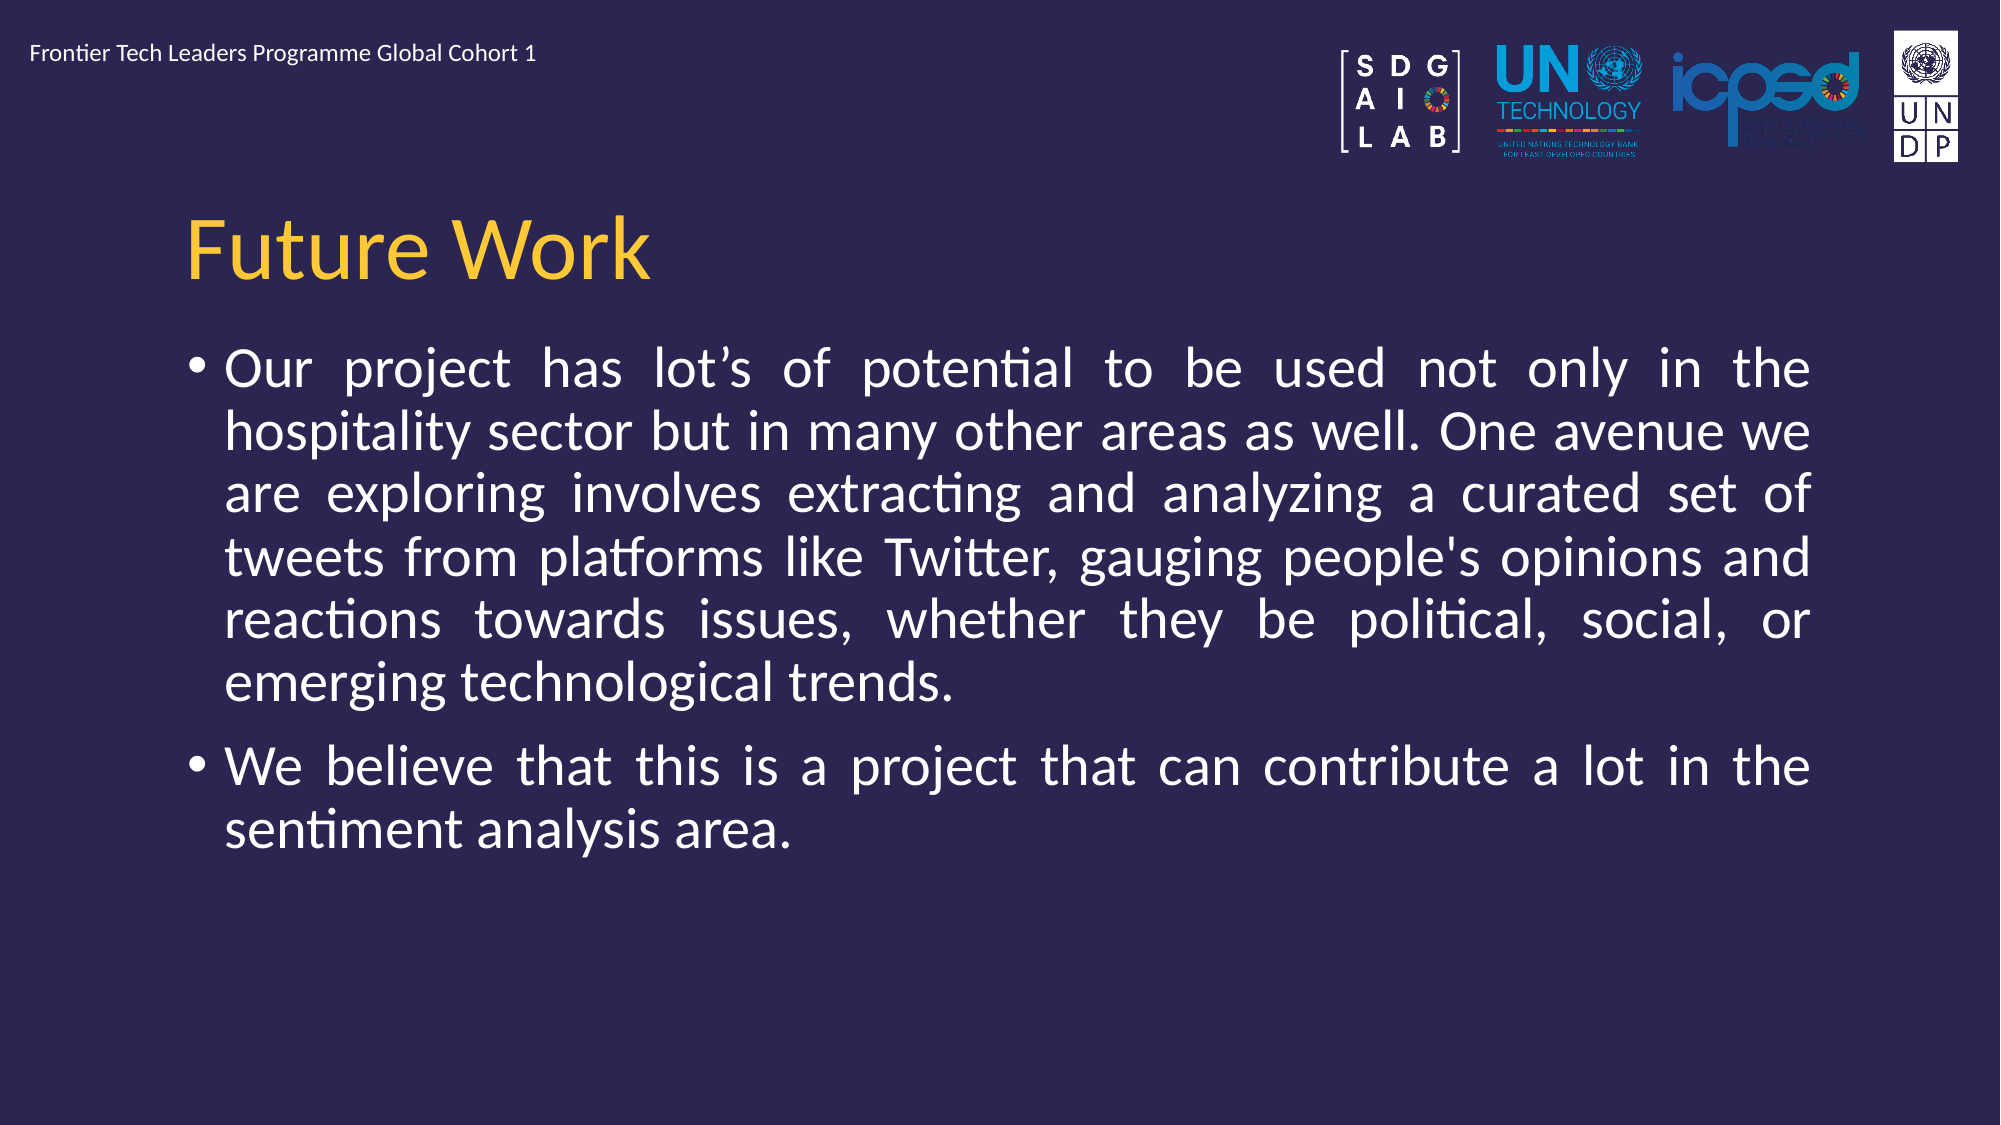

Frontier Tech Leaders Programme Global Cohort 1
# Future Work
Our project has lot’s of potential to be used not only in the hospitality sector but in many other areas as well. One avenue we are exploring involves extracting and analyzing a curated set of tweets from platforms like Twitter, gauging people's opinions and reactions towards issues, whether they be political, social, or emerging technological trends.
We believe that this is a project that can contribute a lot in the sentiment analysis area.